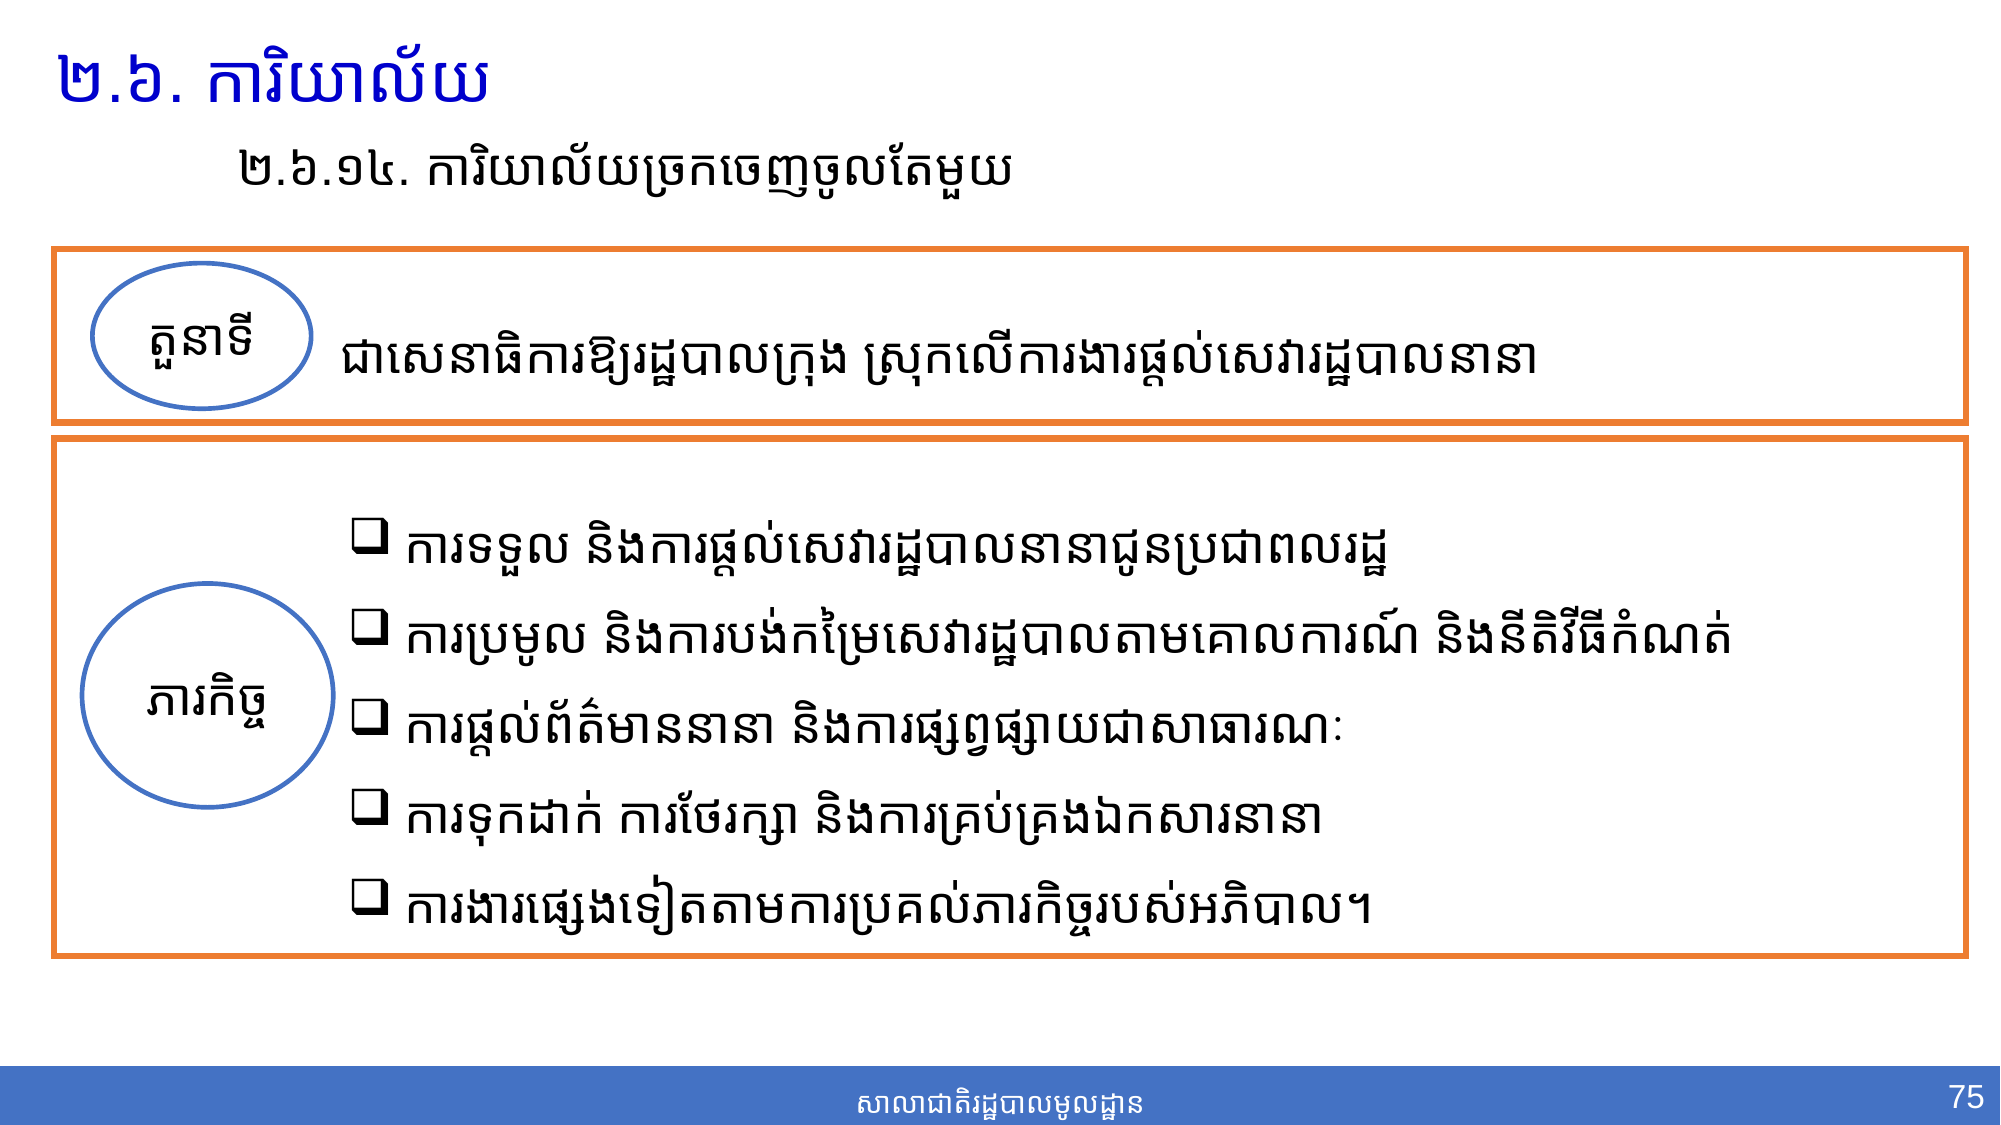

២.៦. ការិយាល័យ
២.៦.១៤. ការិយាល័យច្រកចេញចូលតែមួយ

តួនាទី
ជាសេនាធិការឱ្យរដ្ឋបាលក្រុង ស្រុកលើការងារផ្តល់​សេវារដ្ឋបាលនានា

ភារកិច្ច
ការទទួល និងការផ្តល់សេវារដ្ឋបាលនានាជូនប្រជាពលរដ្ឋ
ការប្រមូល និងការបង់កម្រៃសេវារដ្ឋបាលតាមគោលការណ៍ និងនីតិវីធីកំណត់
ការផ្តល់ព័ត៌មាននានា និងការផ្សព្វផ្សាយជាសាធារណៈ
ការទុកដាក់ ការថែរក្សា និងការគ្រប់គ្រងឯកសារនានា
ការងារផ្សេងទៀតតាមការប្រគល់ភារកិច្ចរបស់អភិបាល។
75